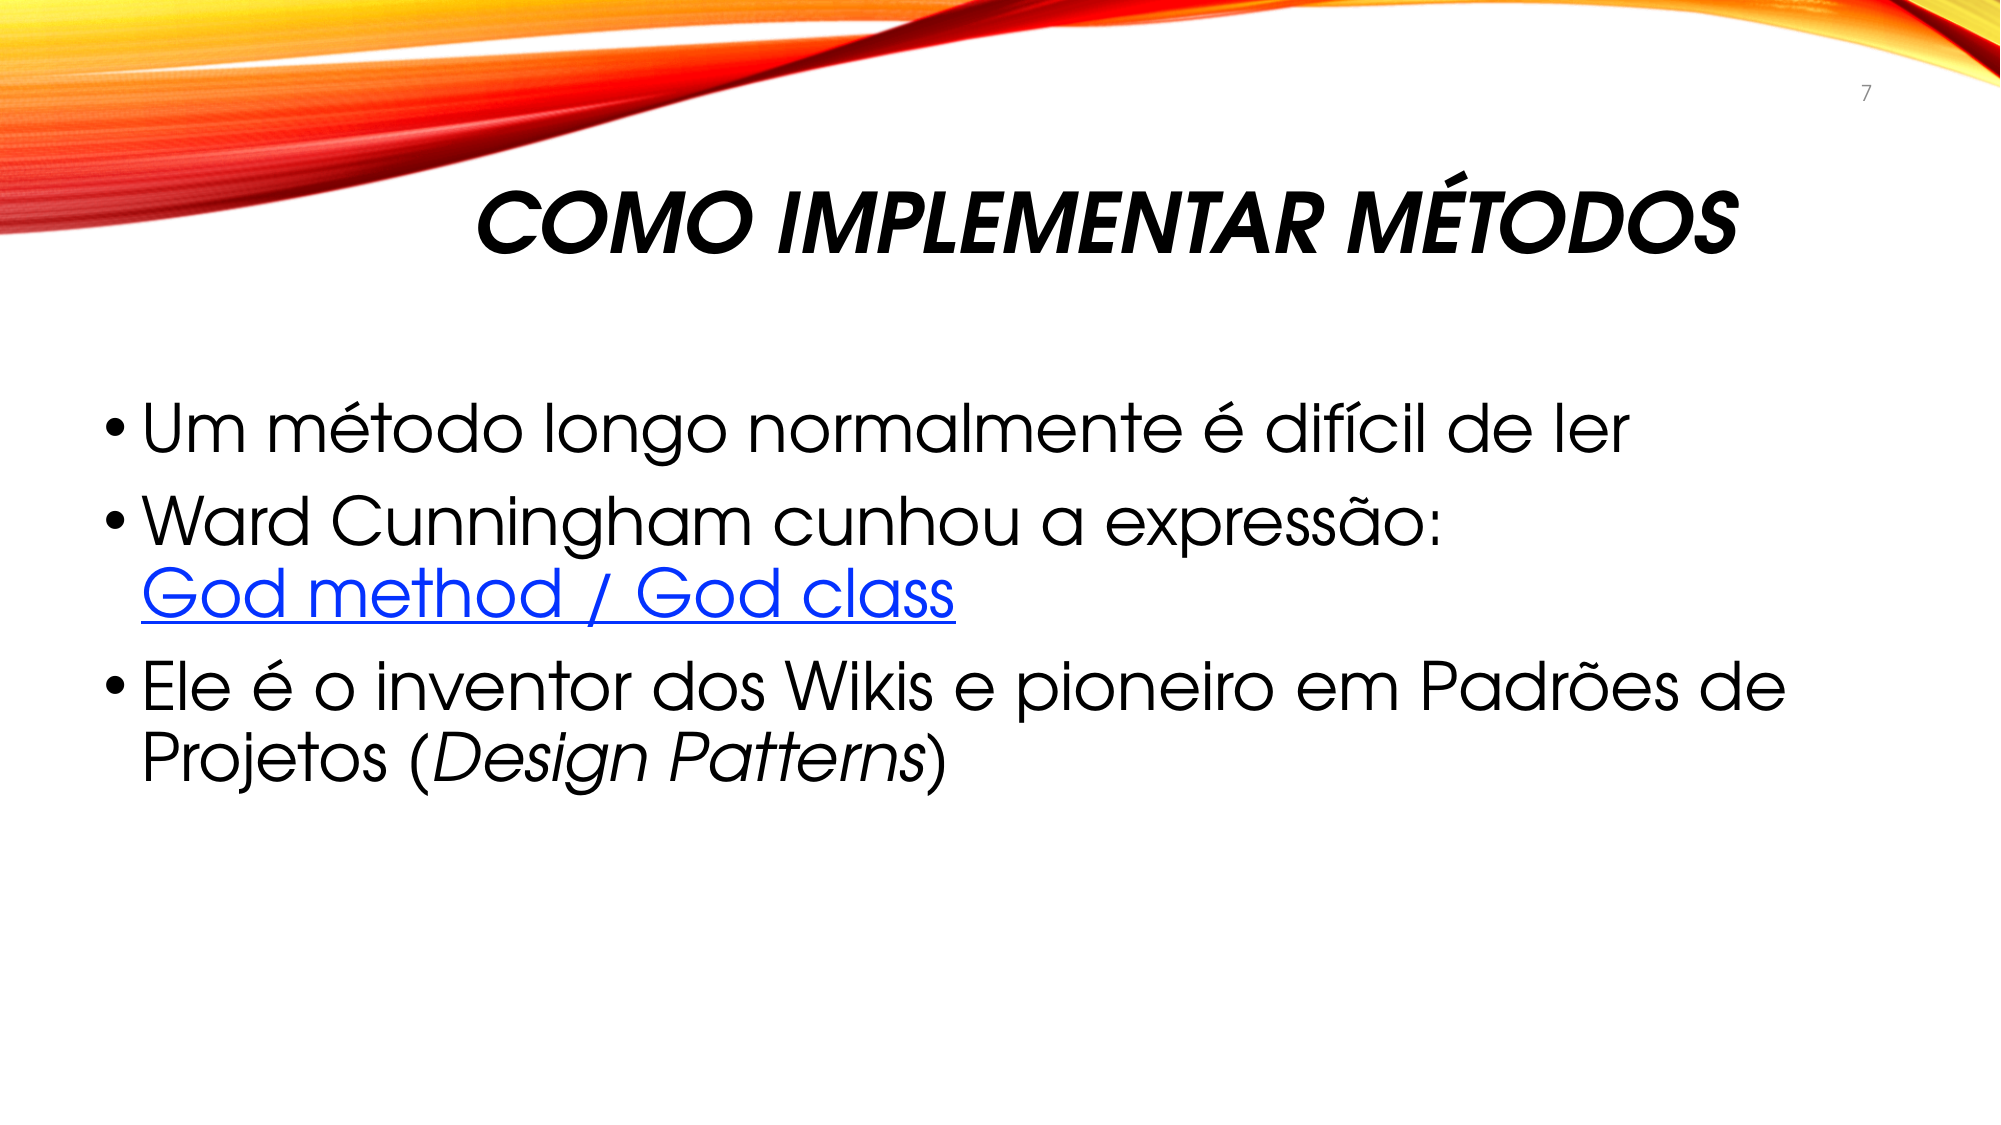

7
# Como implementar métodos
Um método longo normalmente é difícil de ler
Ward Cunningham cunhou a expressão:
God method / God class
Ele é o inventor dos Wikis e pioneiro em Padrões de Projetos (Design Patterns)